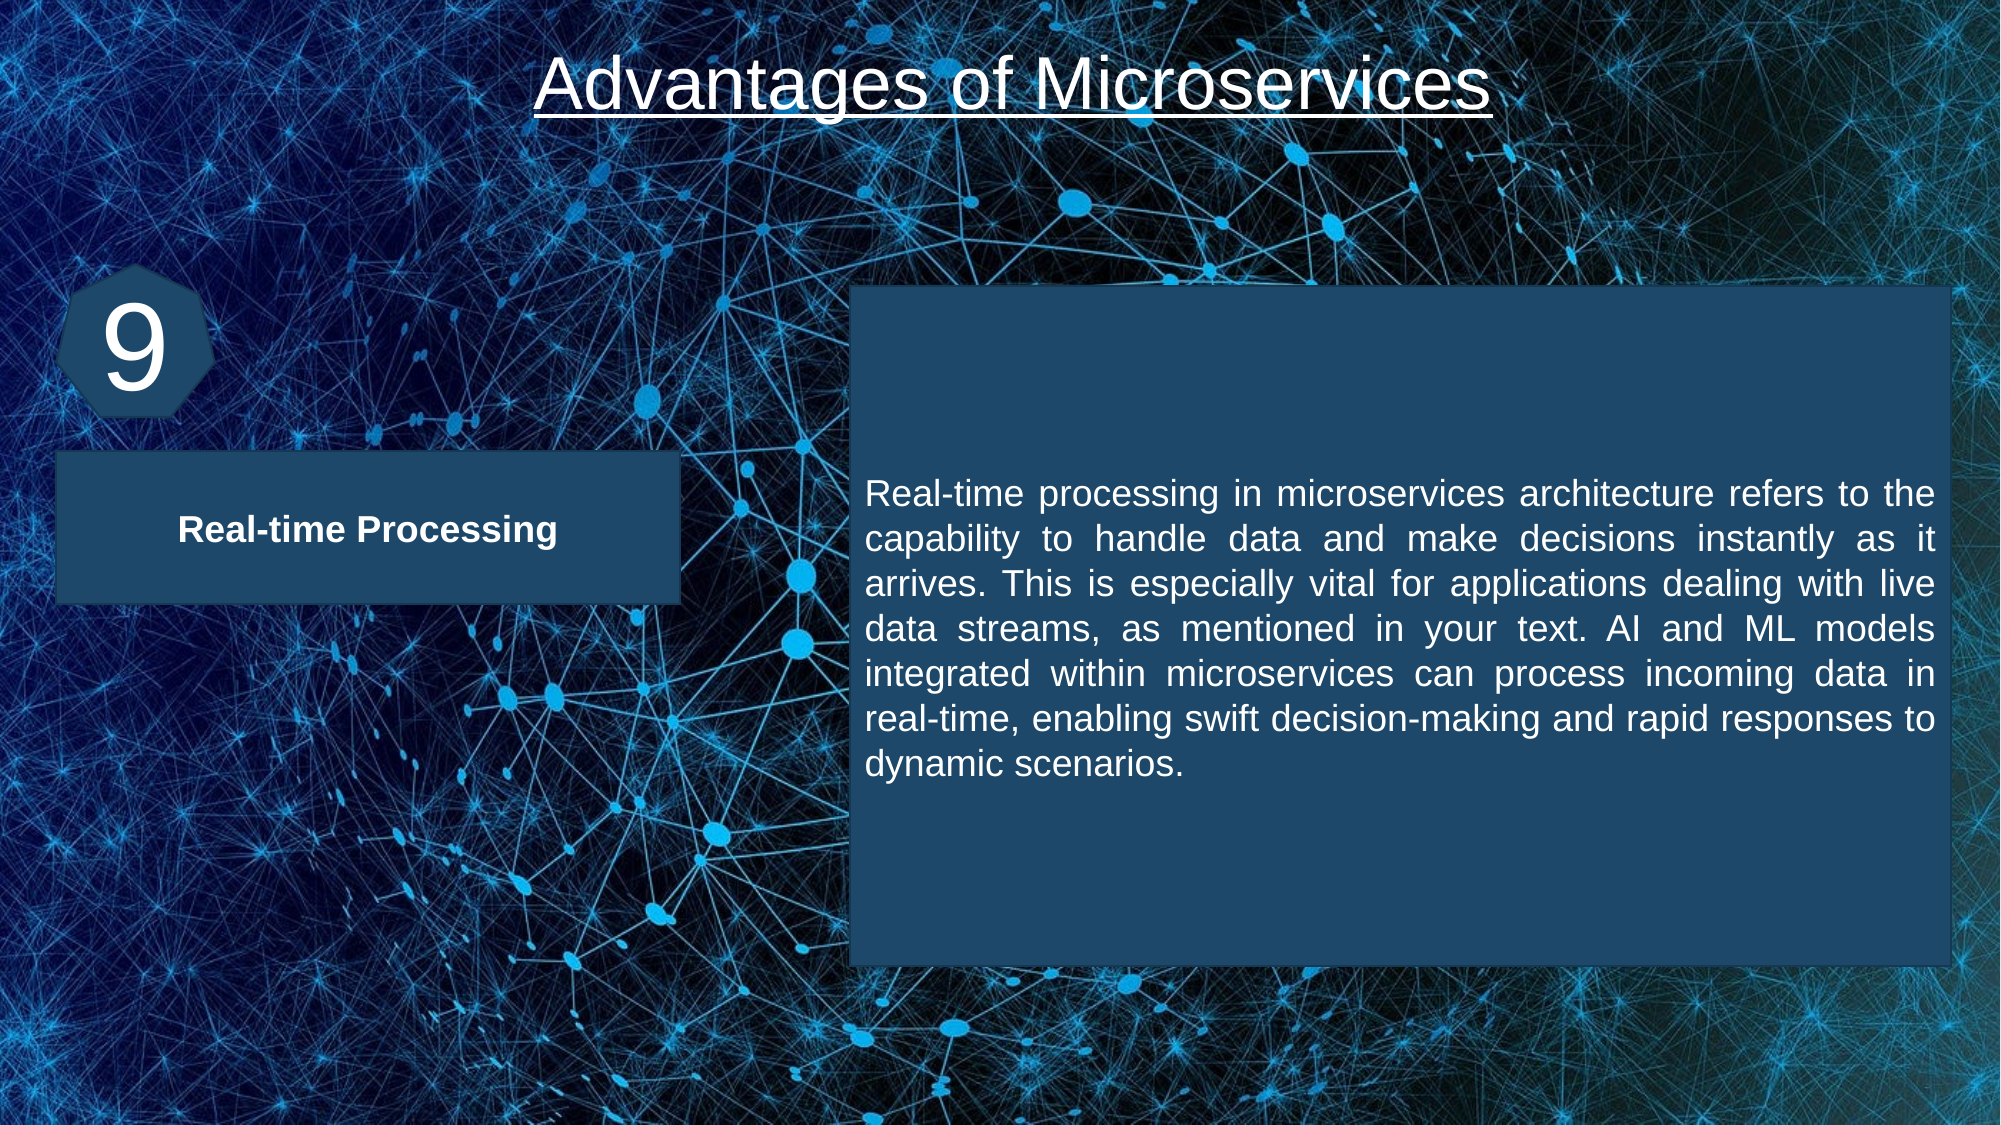

Advantages of Microservices
9
Real-time processing in microservices architecture refers to the capability to handle data and make decisions instantly as it arrives. This is especially vital for applications dealing with live data streams, as mentioned in your text. AI and ML models integrated within microservices can process incoming data in real-time, enabling swift decision-making and rapid responses to dynamic scenarios.
Real-time Processing